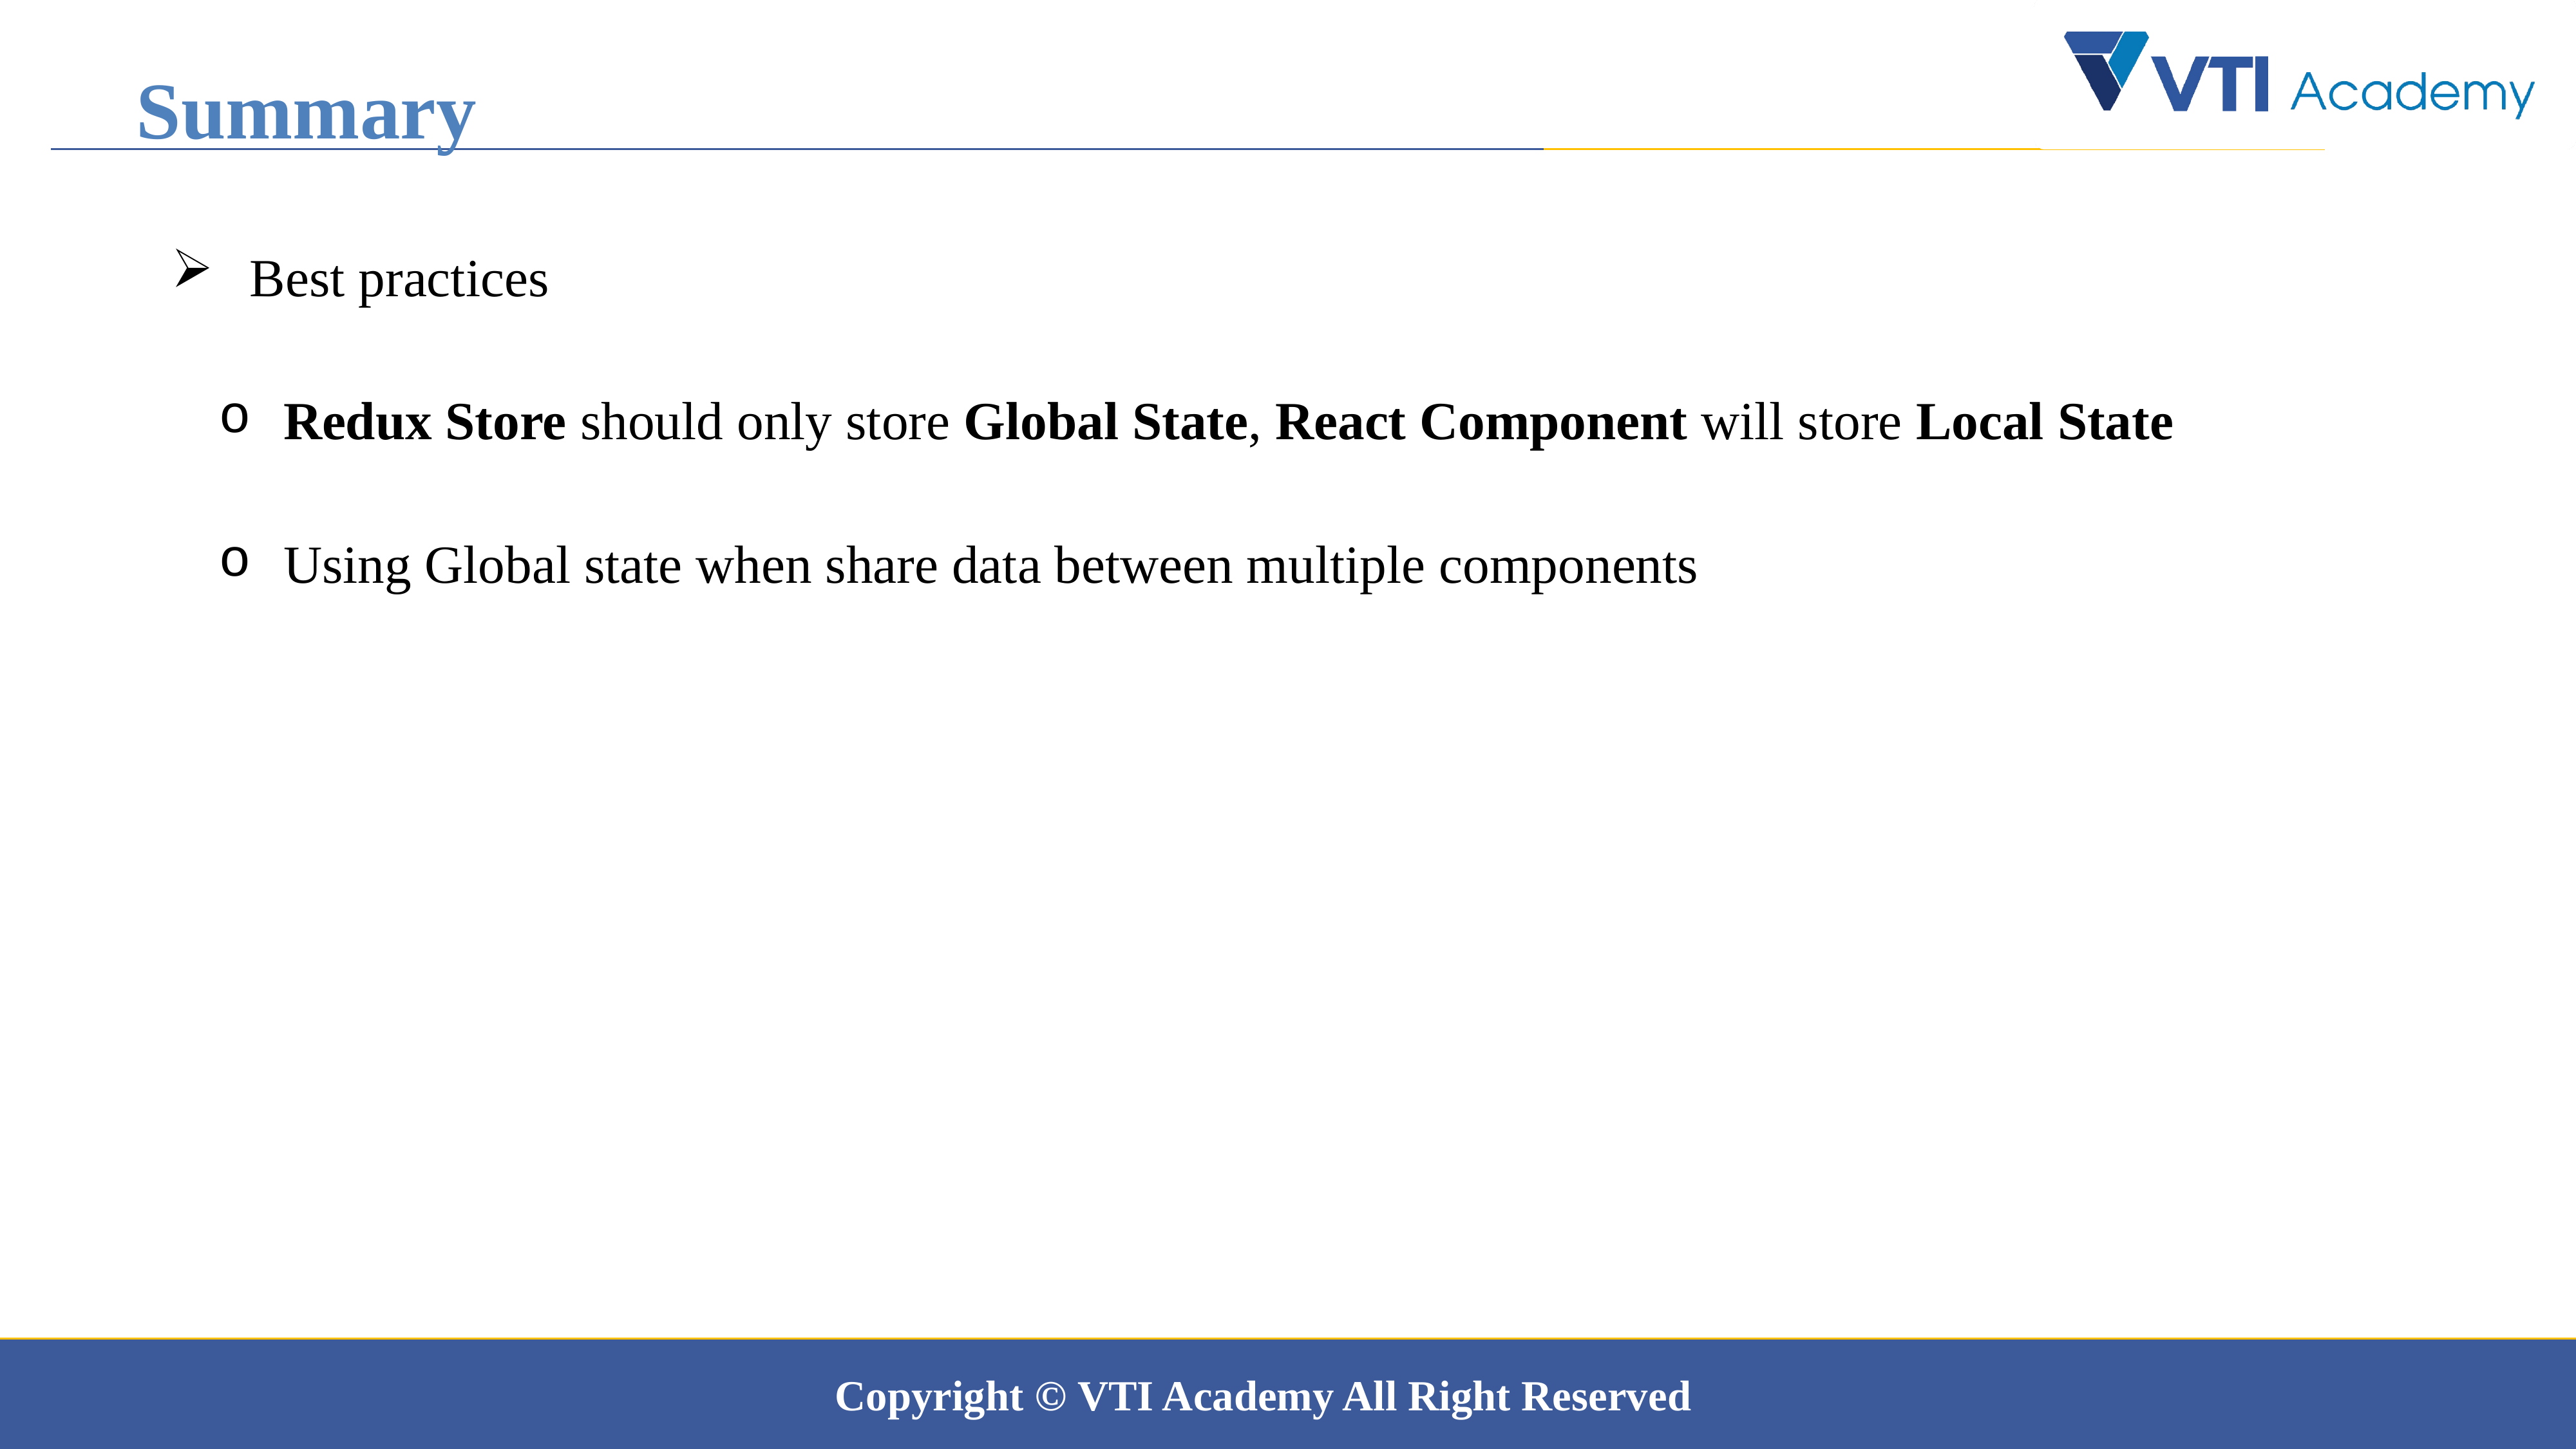

Summary
 Best practices
Redux Store should only store Global State, React Component will store Local State
Using Global state when share data between multiple components